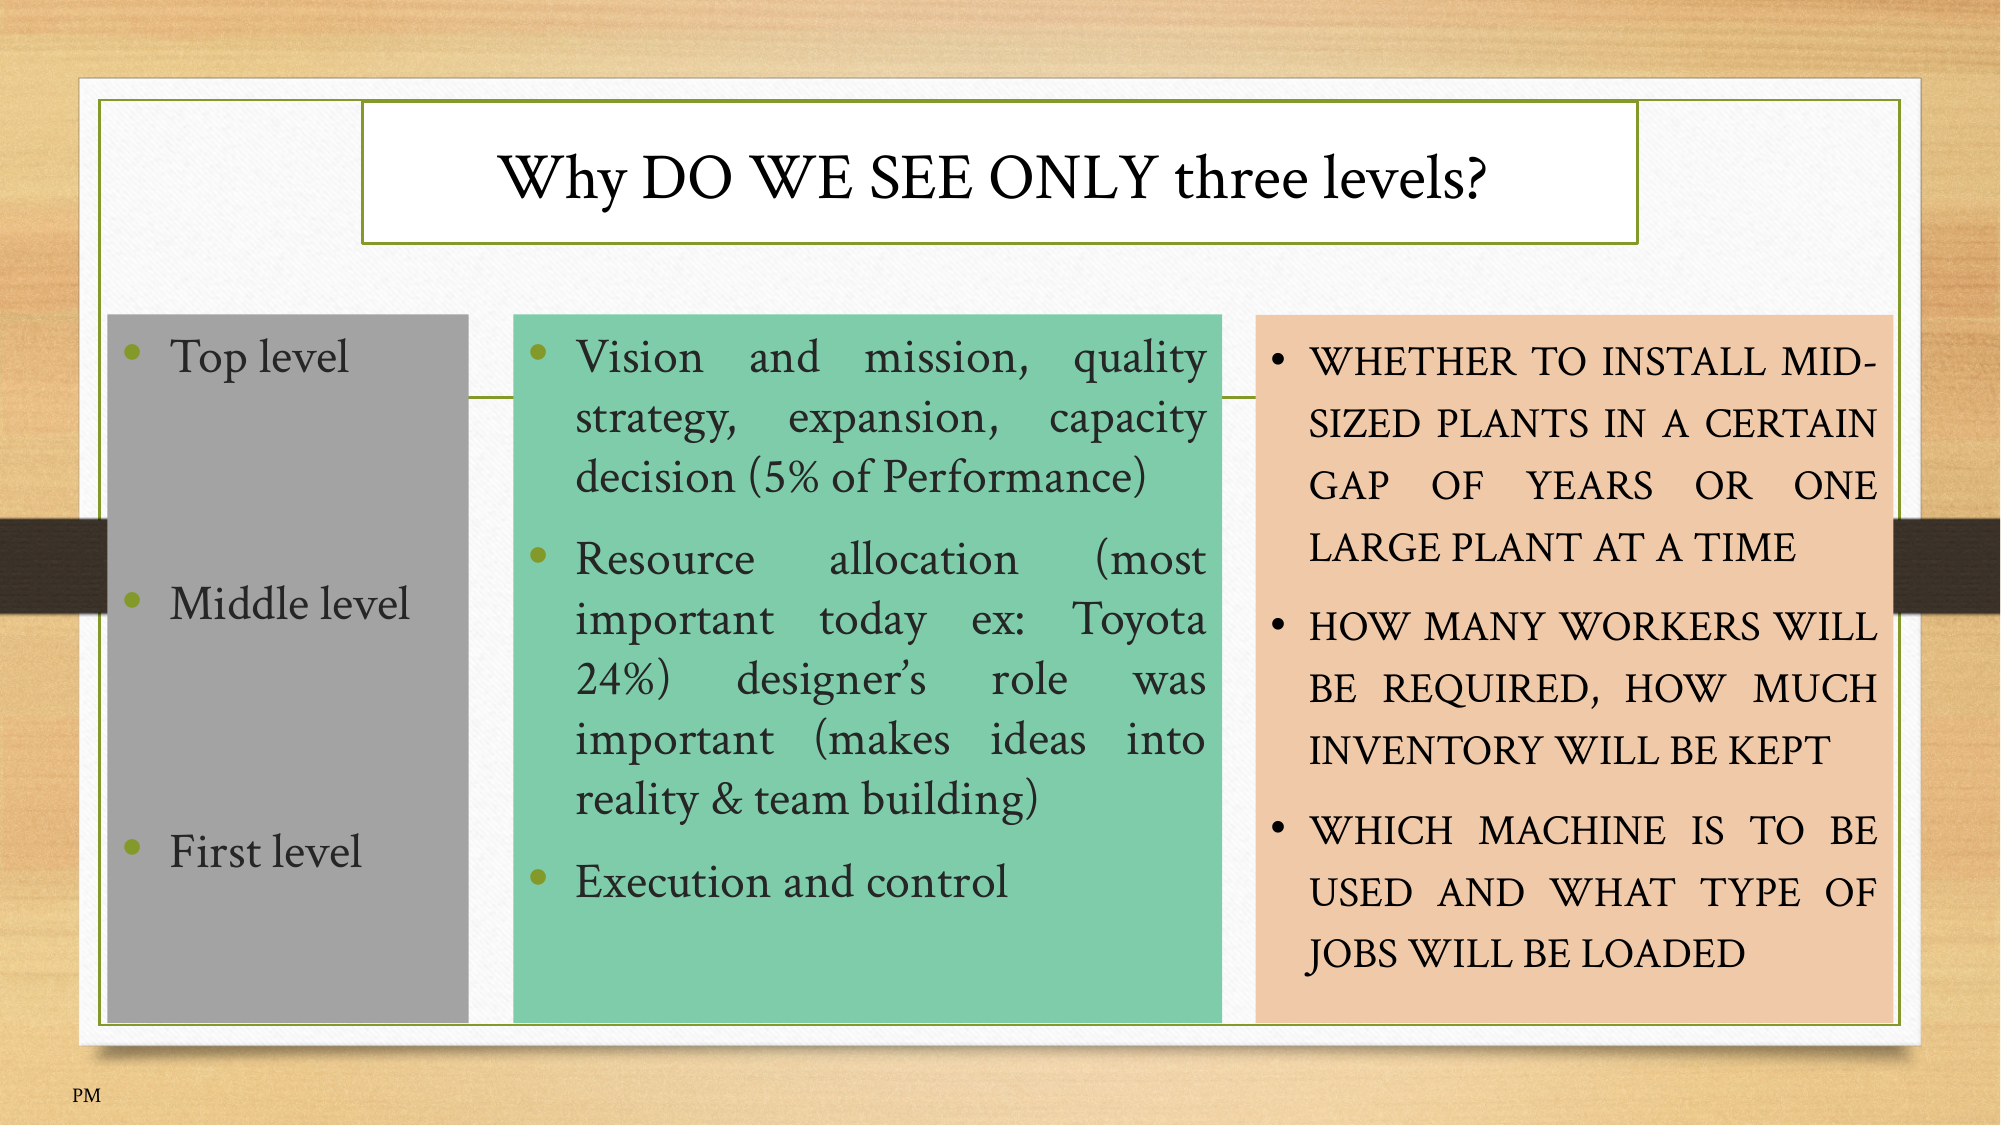

# Why DO WE SEE ONLY three levels?
Top level

Middle level

First level
Vision and mission, quality strategy, expansion, capacity decision (5% of Performance)
Resource allocation (most important today ex: Toyota 24%) designer’s role was important (makes ideas into reality & team building)
Execution and control
WHETHER TO INSTALL MID-SIZED PLANTS IN A CERTAIN GAP OF YEARS OR ONE LARGE PLANT AT A TIME
HOW MANY WORKERS WILL BE REQUIRED, HOW MUCH INVENTORY WILL BE KEPT
WHICH MACHINE IS TO BE USED AND WHAT TYPE OF JOBS WILL BE LOADED
7/29/2024
21
PM